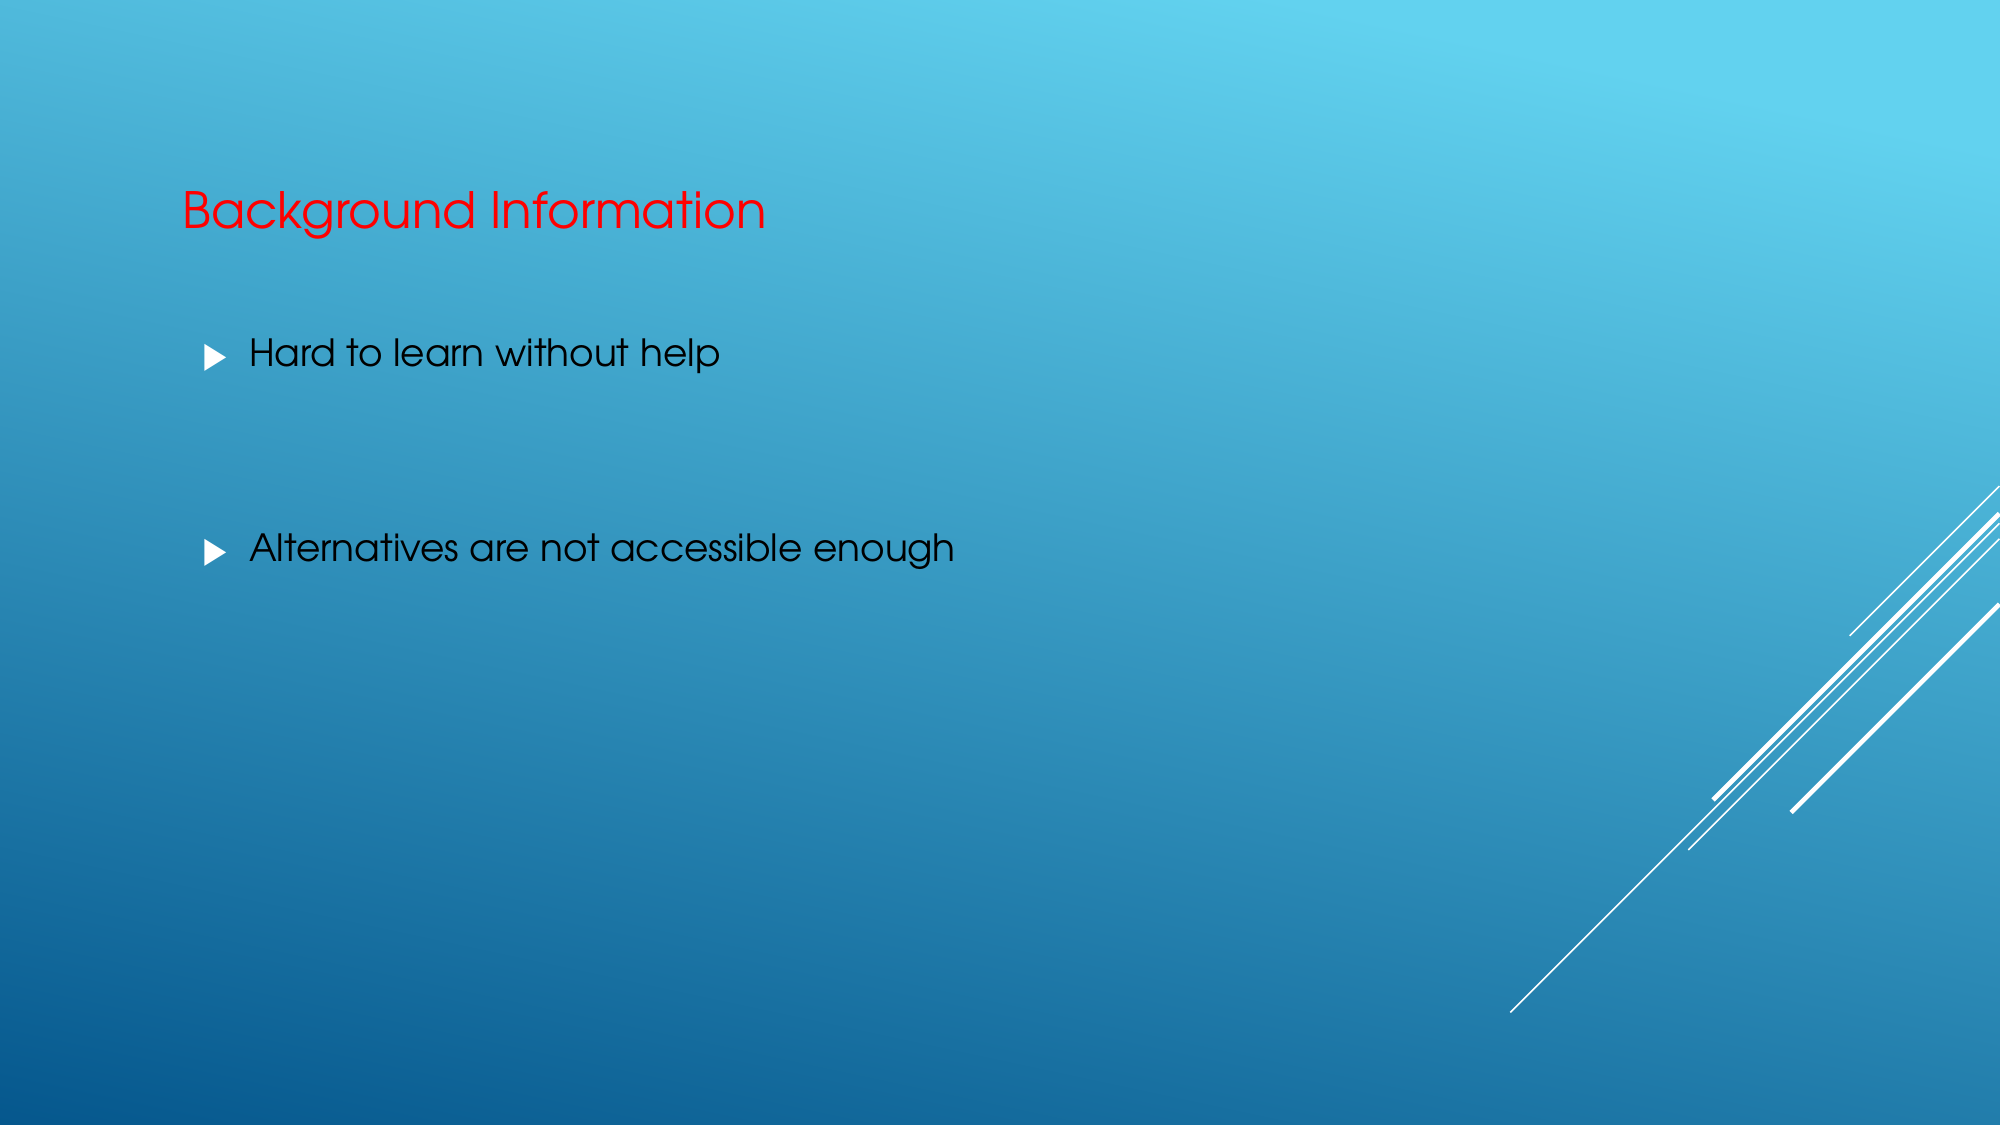

Background Information

Hard to learn without help

Alternatives are not accessible enough

#